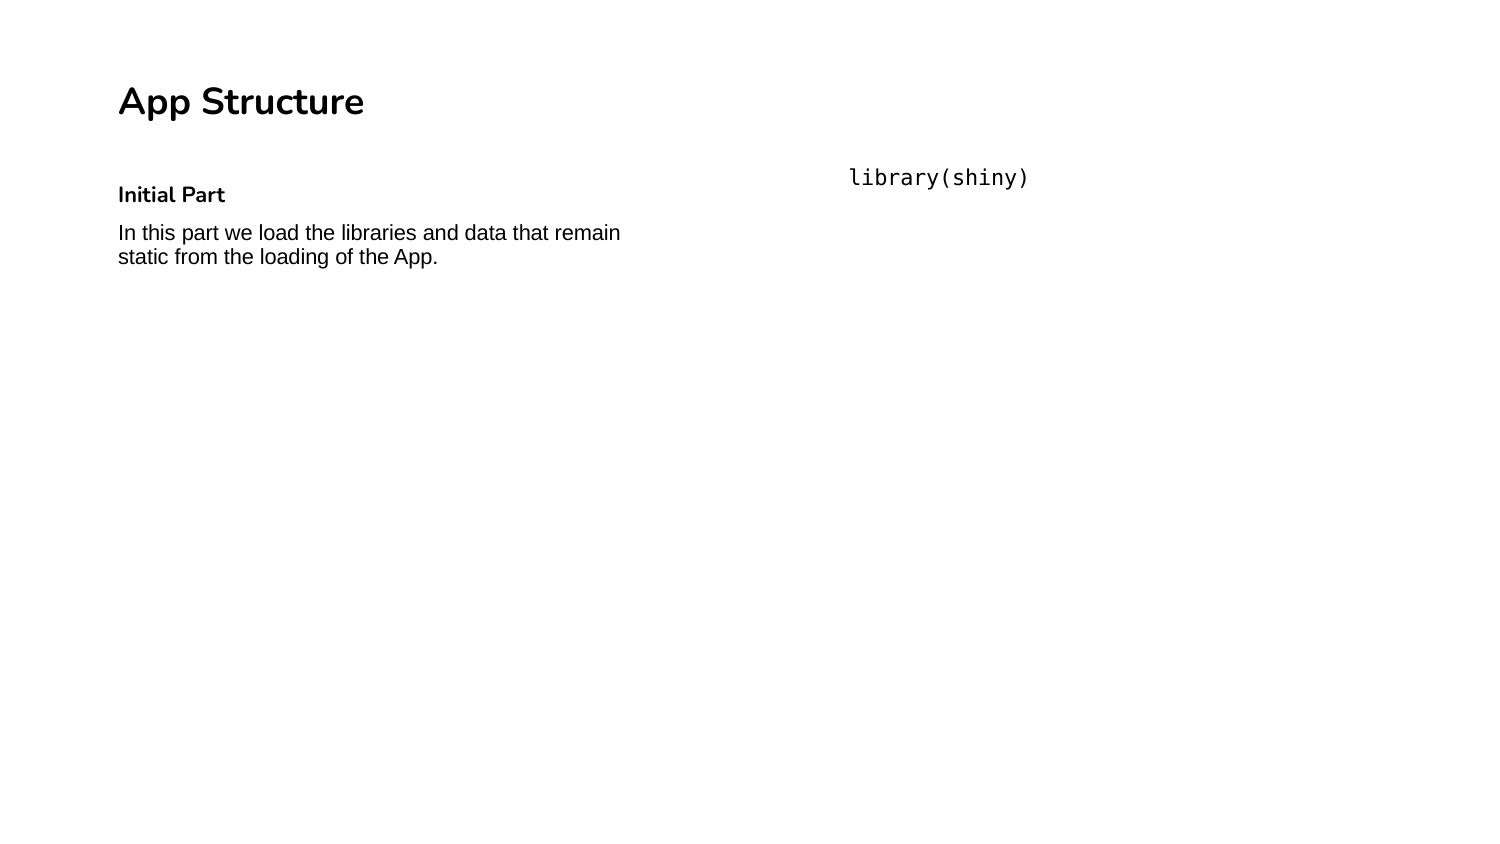

# App Structure
Initial Part
In this part we load the libraries and data that remain static from the loading of the App.

library(shiny)